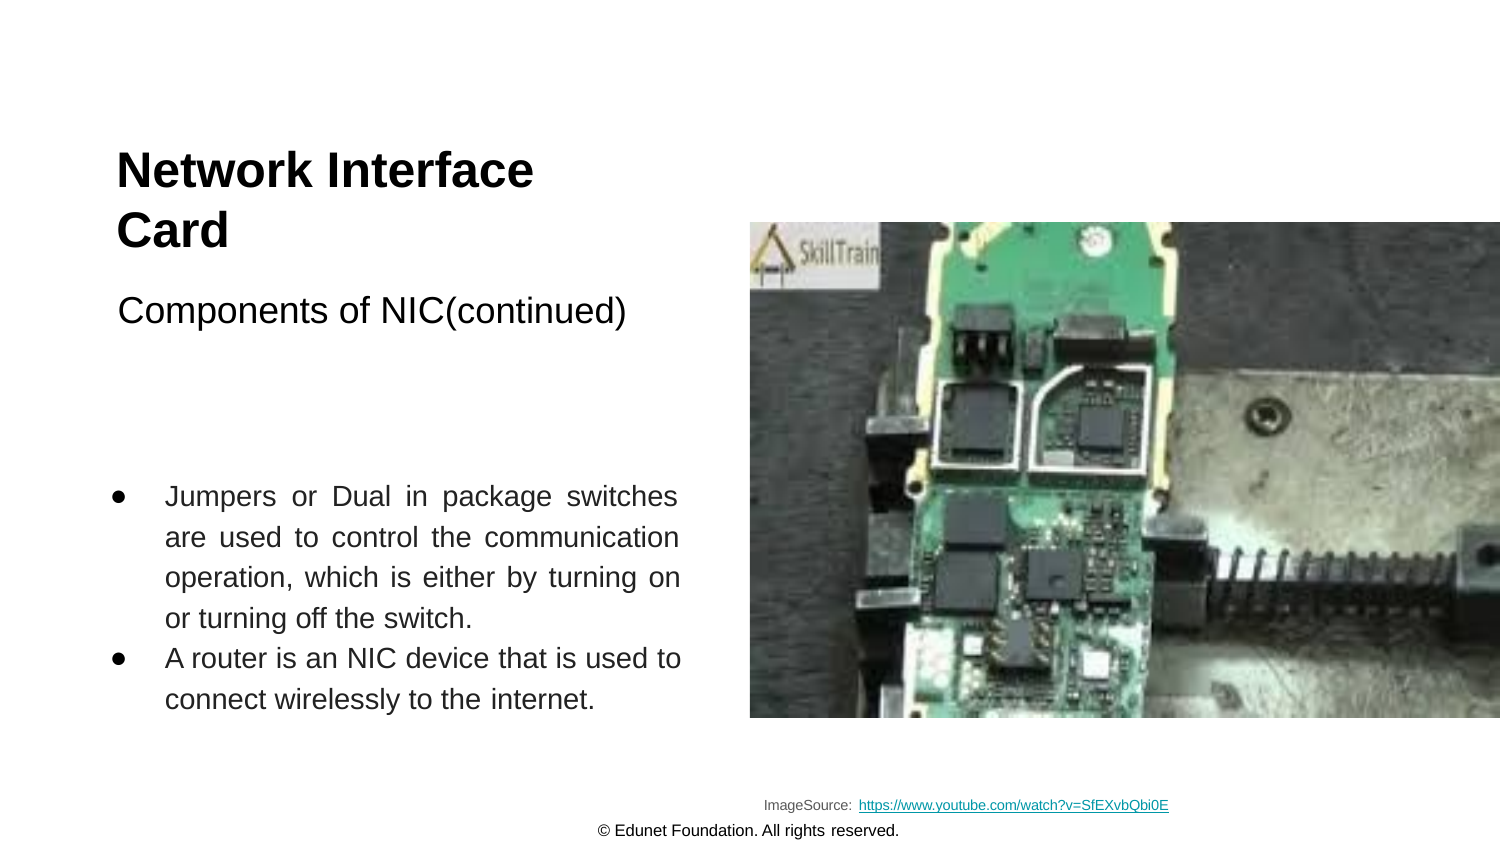

# Network Interface Card

Components of NIC(continued)
Jumpers or Dual in package switches  are used to control the communication  operation, which is either by turning on  or turning off the switch.
A router is an NIC device that is used to  connect wirelessly to the internet.
ImageSource: https://www.youtube.com/watch?v=SfEXvbQbi0E
© Edunet Foundation. All rights reserved.